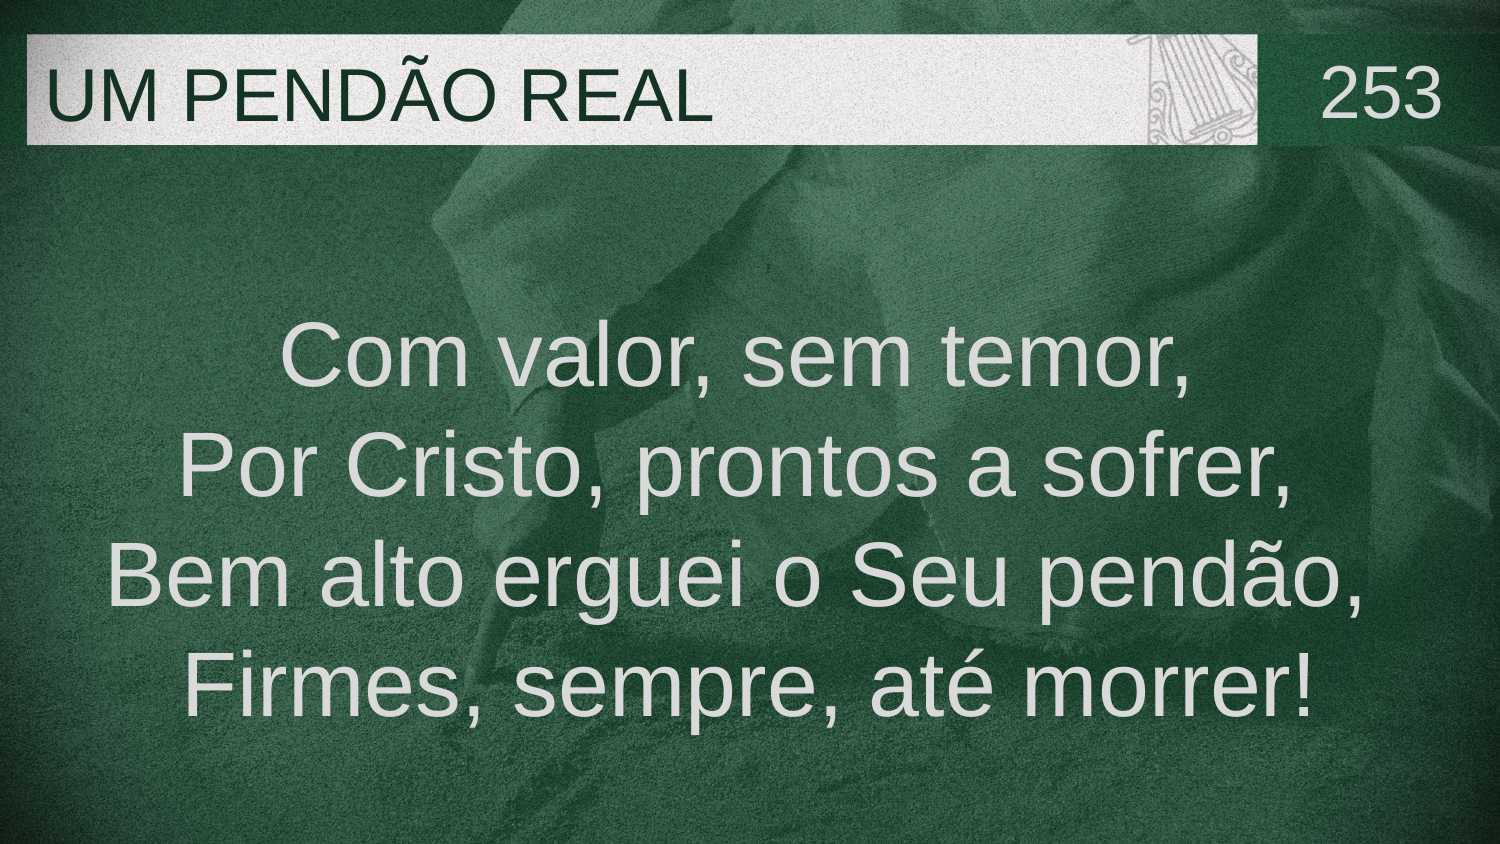

# UM PENDÃO REAL
253
Com valor, sem temor,
Por Cristo, prontos a sofrer,
Bem alto erguei o Seu pendão,
Firmes, sempre, até morrer!